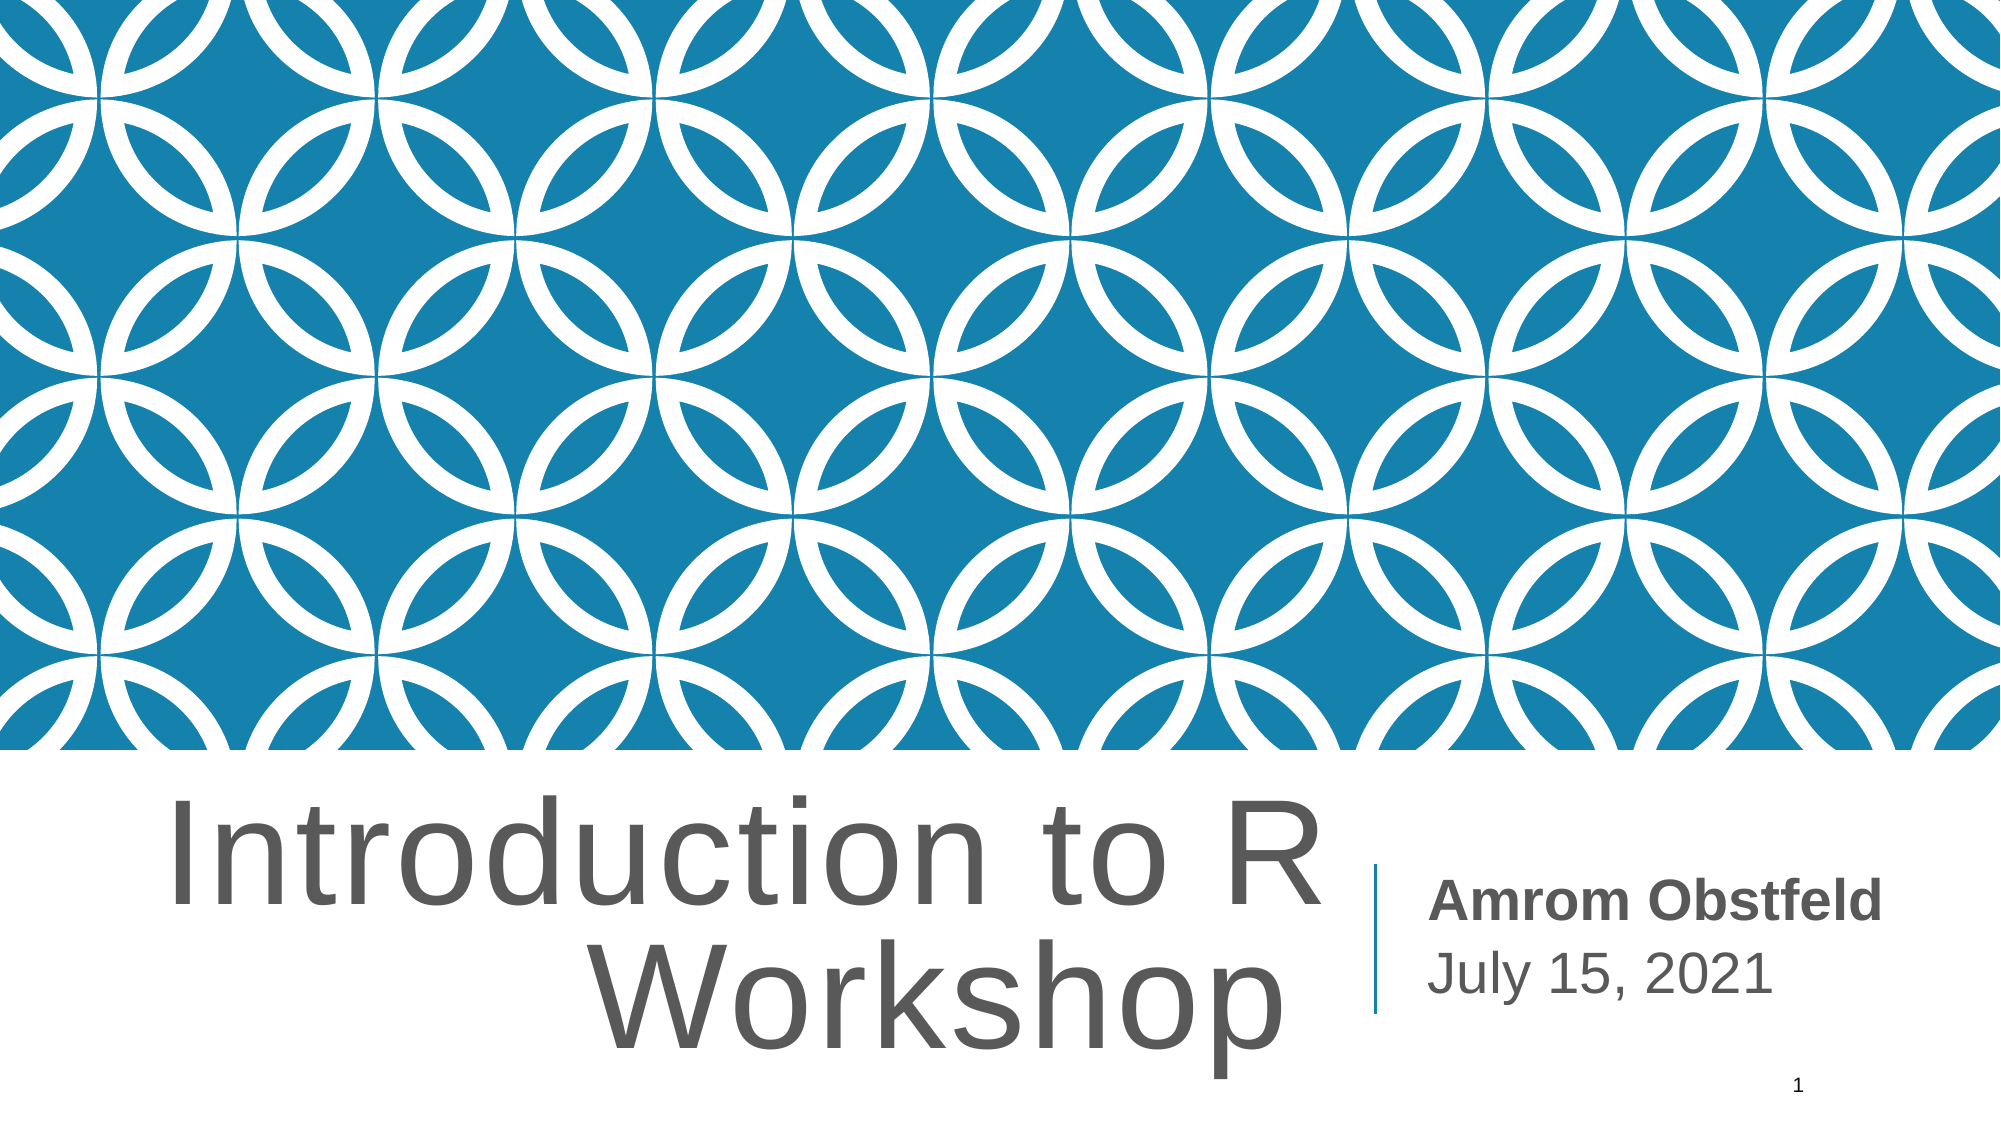

# Introduction to R Workshop
Amrom Obstfeld
July 15, 2021
1